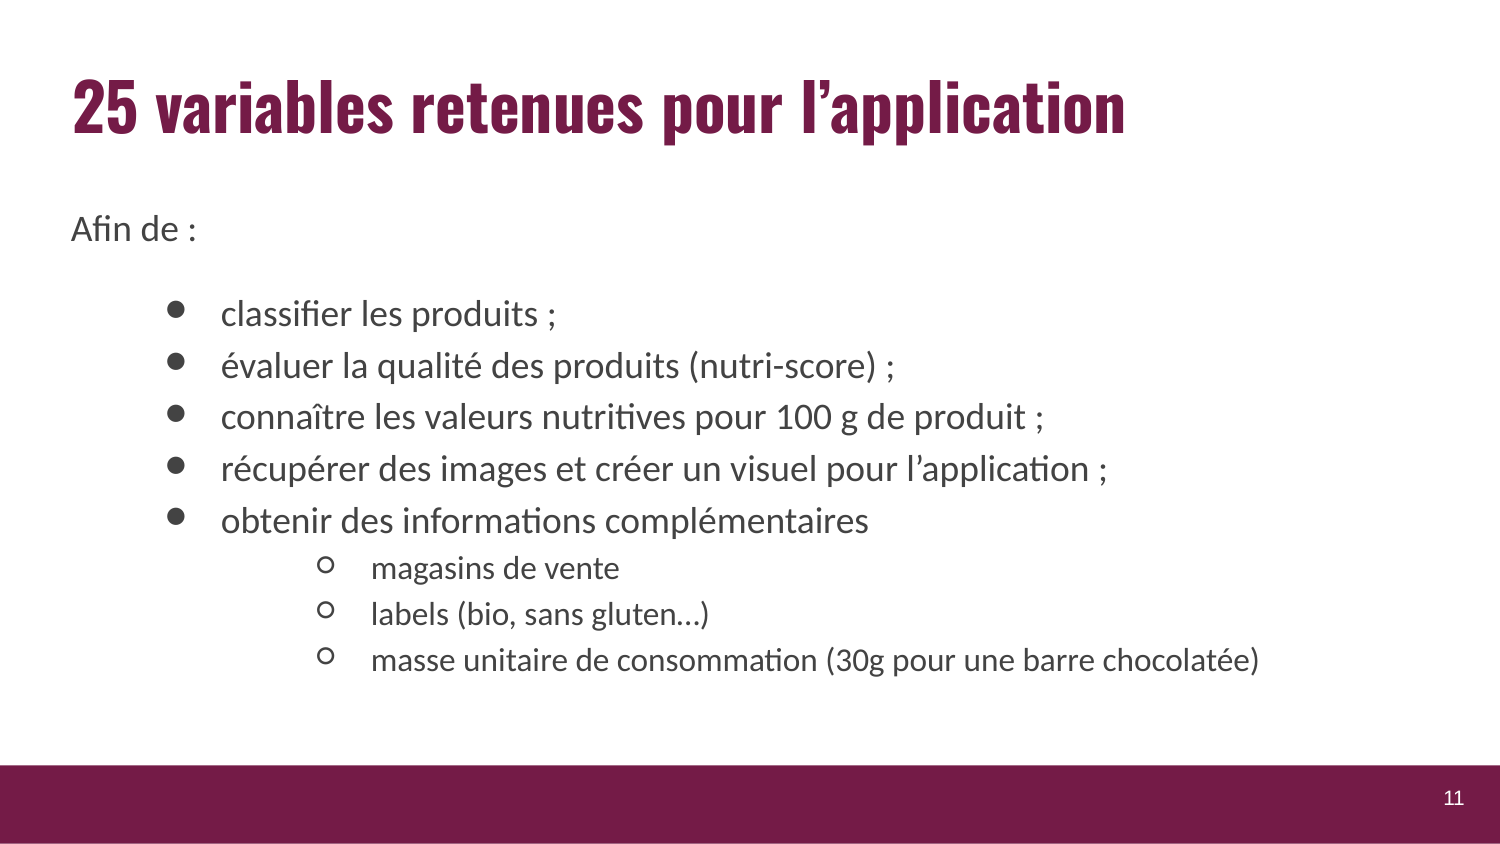

# 25 variables retenues pour l’application
Afin de :
classifier les produits ;
évaluer la qualité des produits (nutri-score) ;
connaître les valeurs nutritives pour 100 g de produit ;
récupérer des images et créer un visuel pour l’application ;
obtenir des informations complémentaires
magasins de vente
labels (bio, sans gluten…)
masse unitaire de consommation (30g pour une barre chocolatée)
11